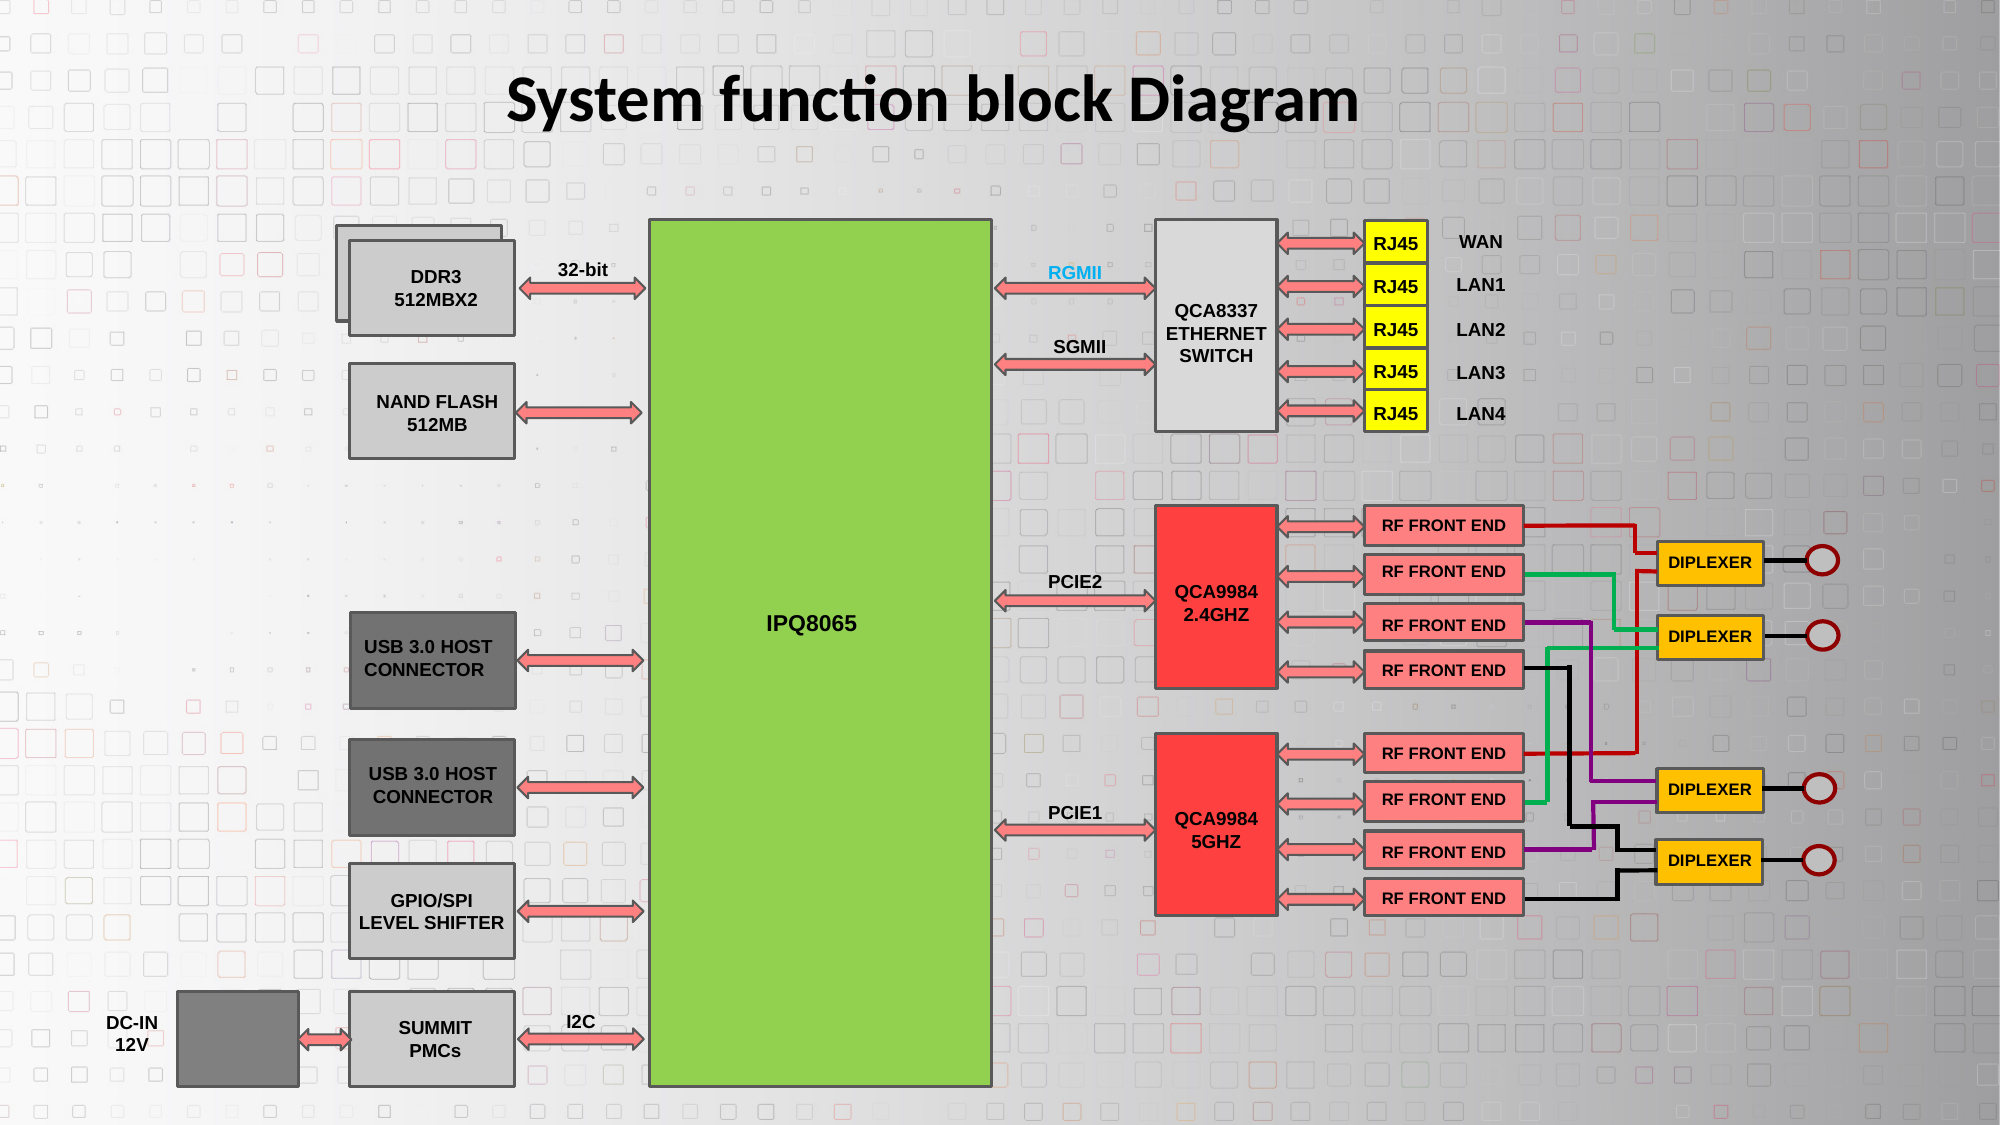

System function block Diagram

WAN
RJ45

32-bit
RGMII
DDR3
512MBX2

LAN1
RJ45

QCA8337
ETHERNET
SWITCH

RJ45
LAN2

SGMII

RJ45
LAN3

NAND FLASH 512MB

LAN4
RJ45

RF FRONT END

DIPLEXER

RF FRONT END

PCIE2

QCA9984
2.4GHZ

IPQ8065

RF FRONT END

DIPLEXER

USB 3.0 HOST CONNECTOR

RF FRONT END

RF FRONT END

USB 3.0 HOST CONNECTOR

DIPLEXER

RF FRONT END

PCIE1

QCA9984
5GHZ

RF FRONT END

DIPLEXER

RF FRONT END
GPIO/SPI
LEVEL SHIFTER

I2C
DC-IN
12V
SUMMIT
PMCs